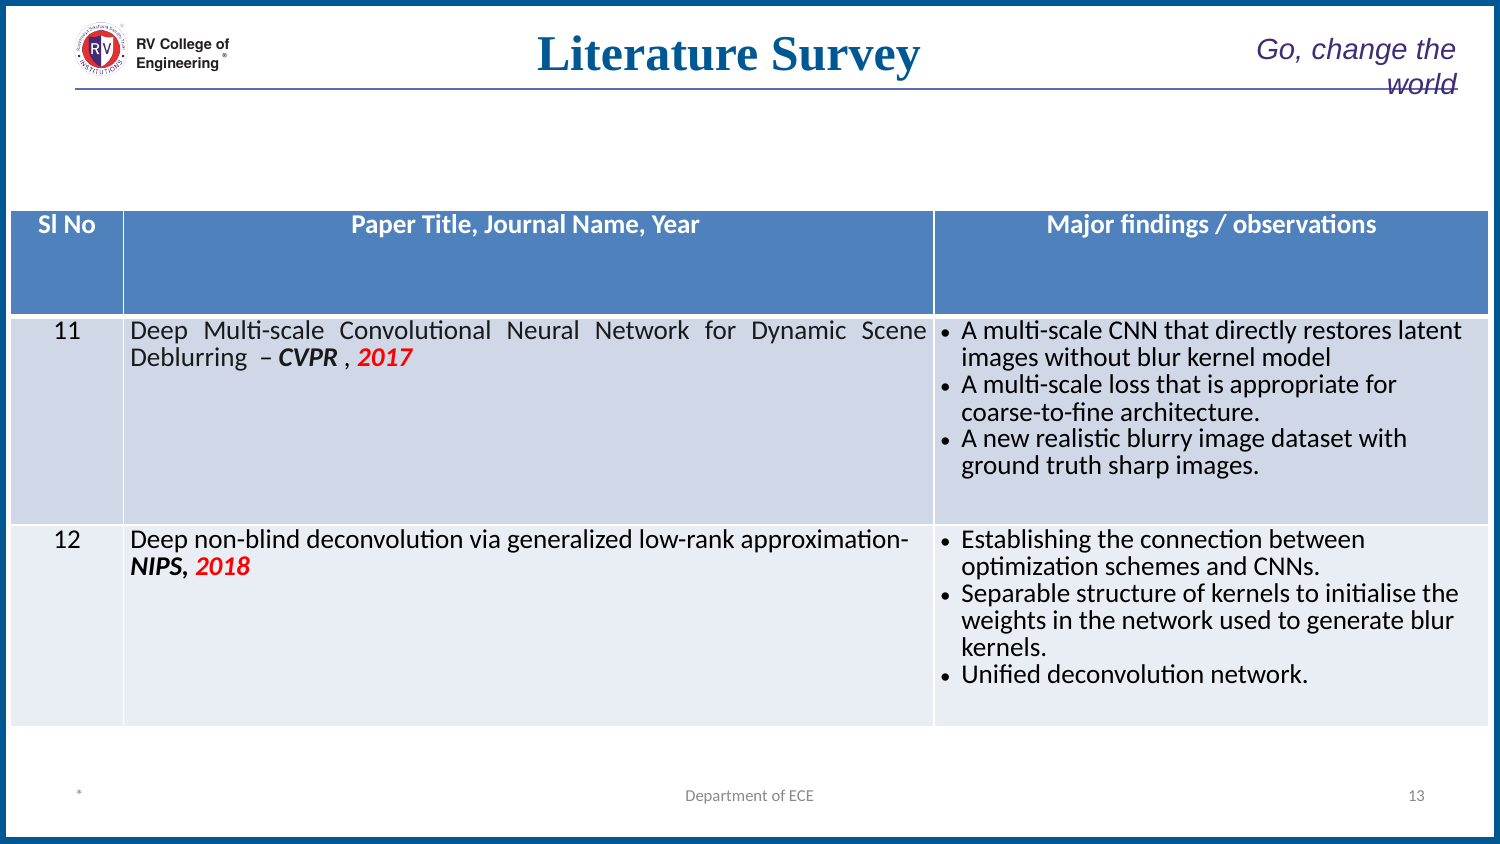

Literature Survey

# Go, change the world
RV College of
Engineering

| Sl No | Paper Title, Journal Name, Year | Major findings / observations |
| --- | --- | --- |
| 11 | Deep Multi-scale Convolutional Neural Network for Dynamic Scene Deblurring – CVPR , 2017 | A multi-scale CNN that directly restores latent images without blur kernel model A multi-scale loss that is appropriate for coarse-to-fine architecture. A new realistic blurry image dataset with ground truth sharp images. |
| 12 | Deep non-blind deconvolution via generalized low-rank approximation- NIPS, 2018 | Establishing the connection between optimization schemes and CNNs. Separable structure of kernels to initialise the weights in the network used to generate blur kernels. Unified deconvolution network. |
*
Department of ECE
13